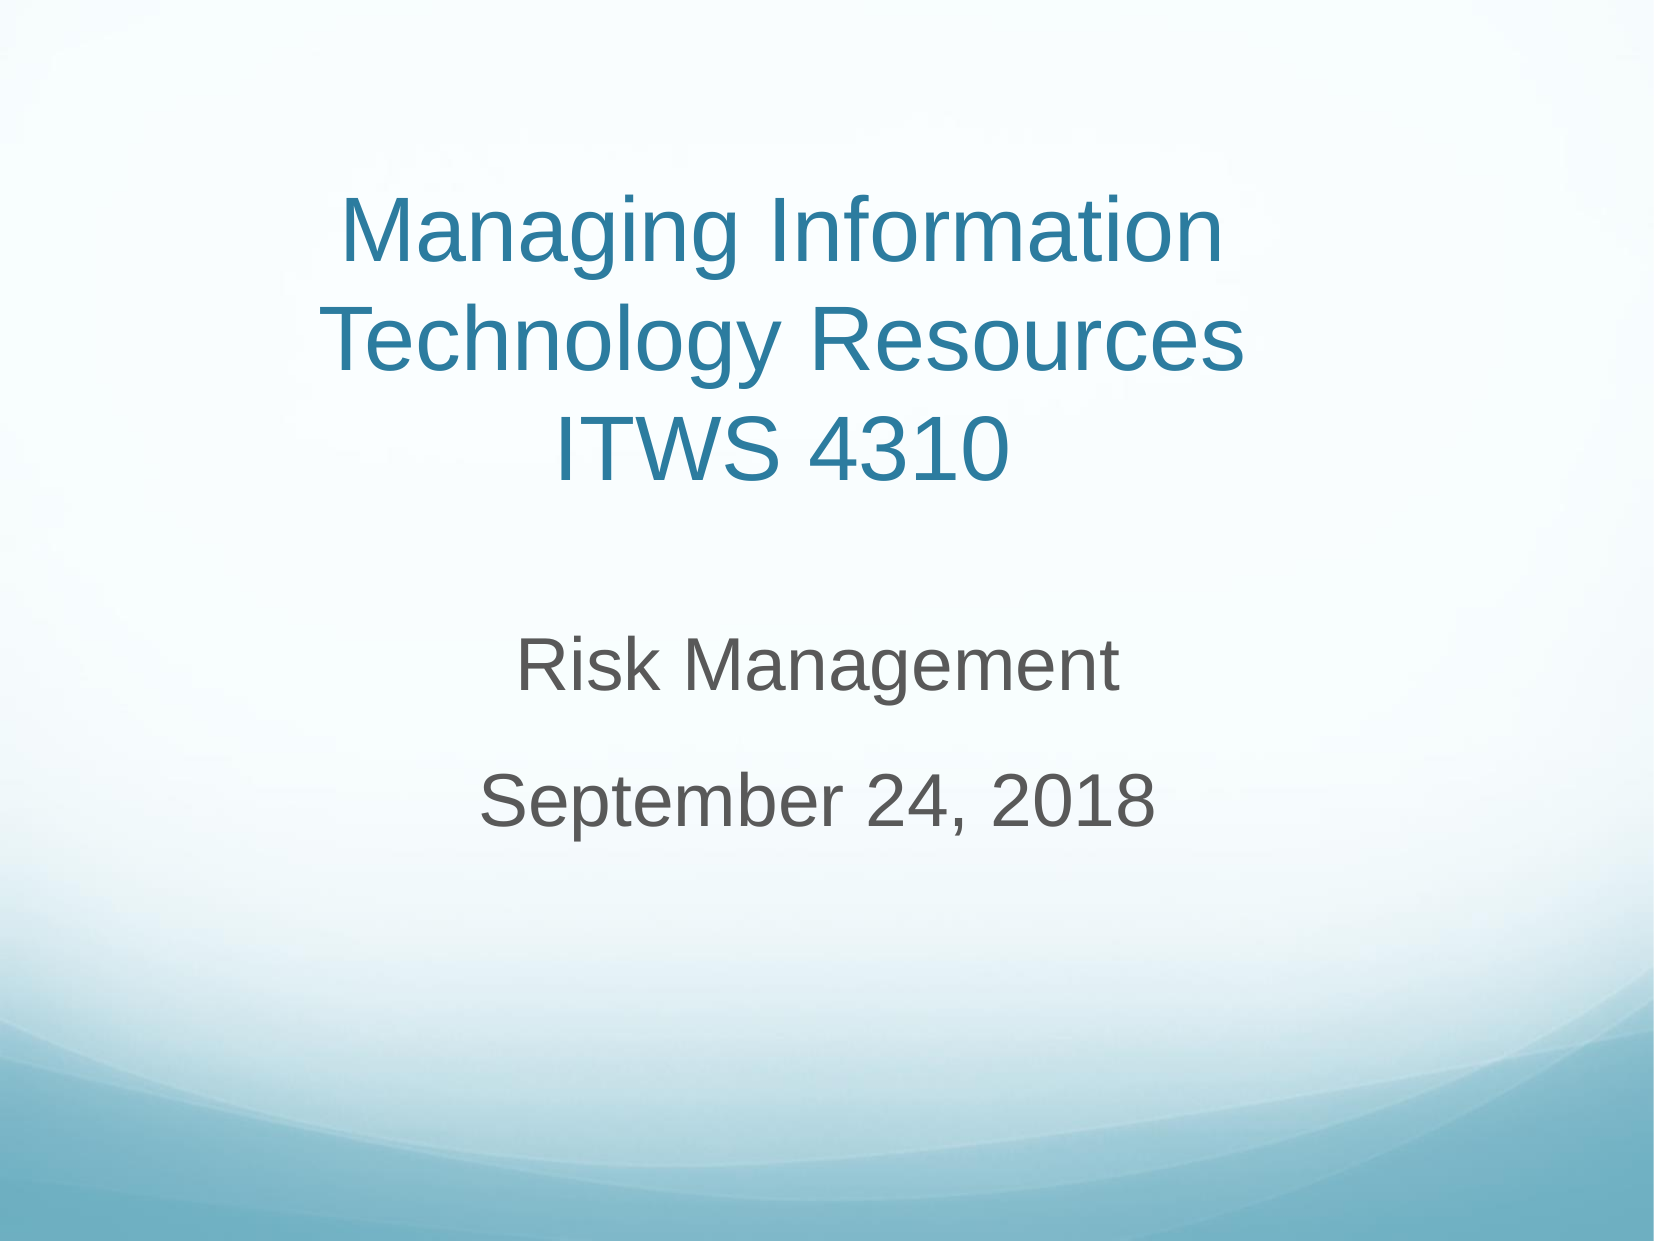

# Managing Information Technology Resources ITWS 4310
Risk Management
September 24, 2018